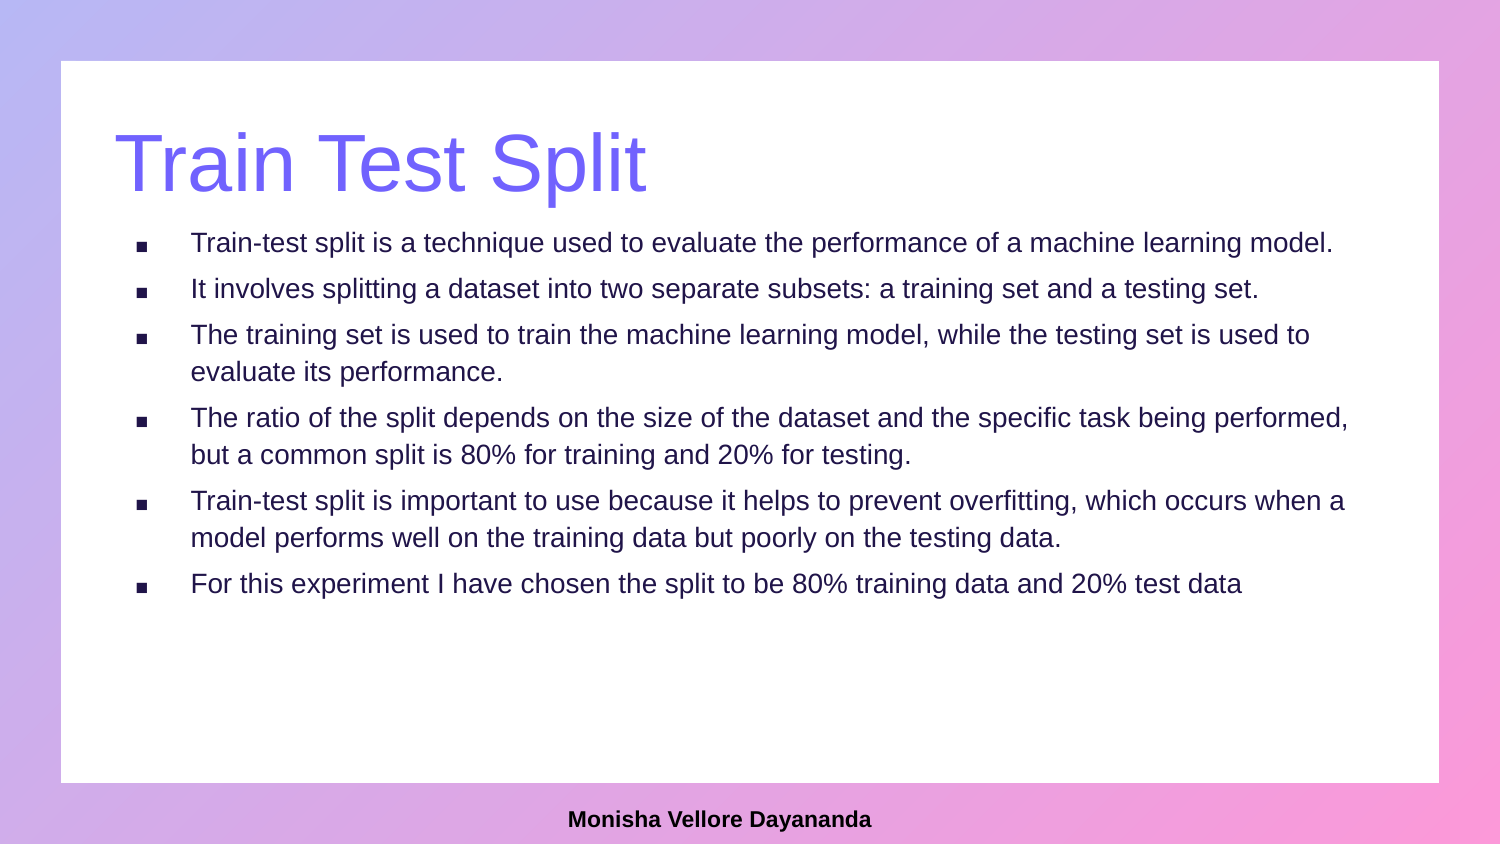

# Train Test Split
Train-test split is a technique used to evaluate the performance of a machine learning model.
It involves splitting a dataset into two separate subsets: a training set and a testing set.
The training set is used to train the machine learning model, while the testing set is used to evaluate its performance.
The ratio of the split depends on the size of the dataset and the specific task being performed, but a common split is 80% for training and 20% for testing.
Train-test split is important to use because it helps to prevent overfitting, which occurs when a model performs well on the training data but poorly on the testing data.
For this experiment I have chosen the split to be 80% training data and 20% test data
Monisha Vellore Dayananda